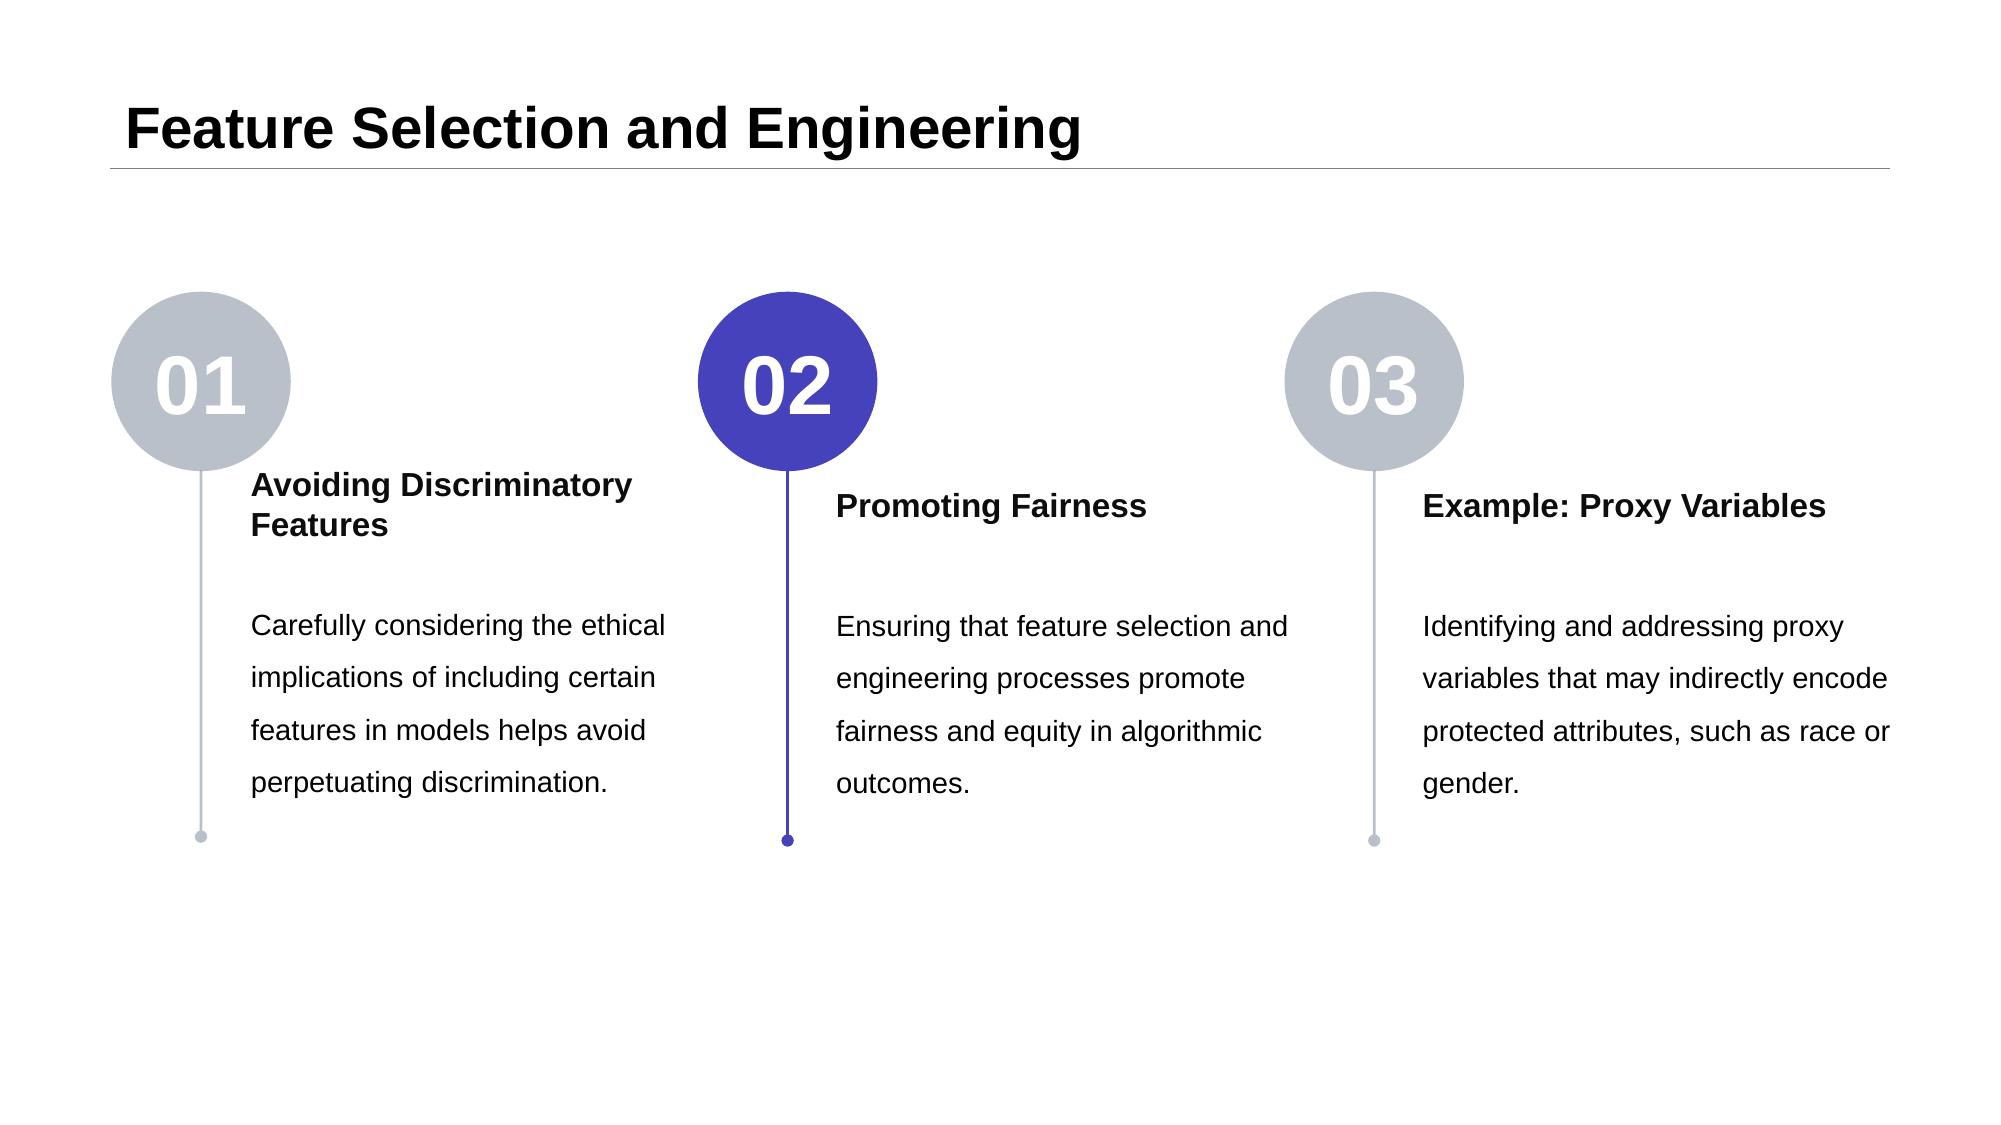

# Feature Selection and Engineering
01
02
03
Avoiding Discriminatory Features
Promoting Fairness
Example: Proxy Variables
Carefully considering the ethical implications of including certain features in models helps avoid perpetuating discrimination.
Ensuring that feature selection and engineering processes promote fairness and equity in algorithmic outcomes.
Identifying and addressing proxy variables that may indirectly encode protected attributes, such as race or gender.